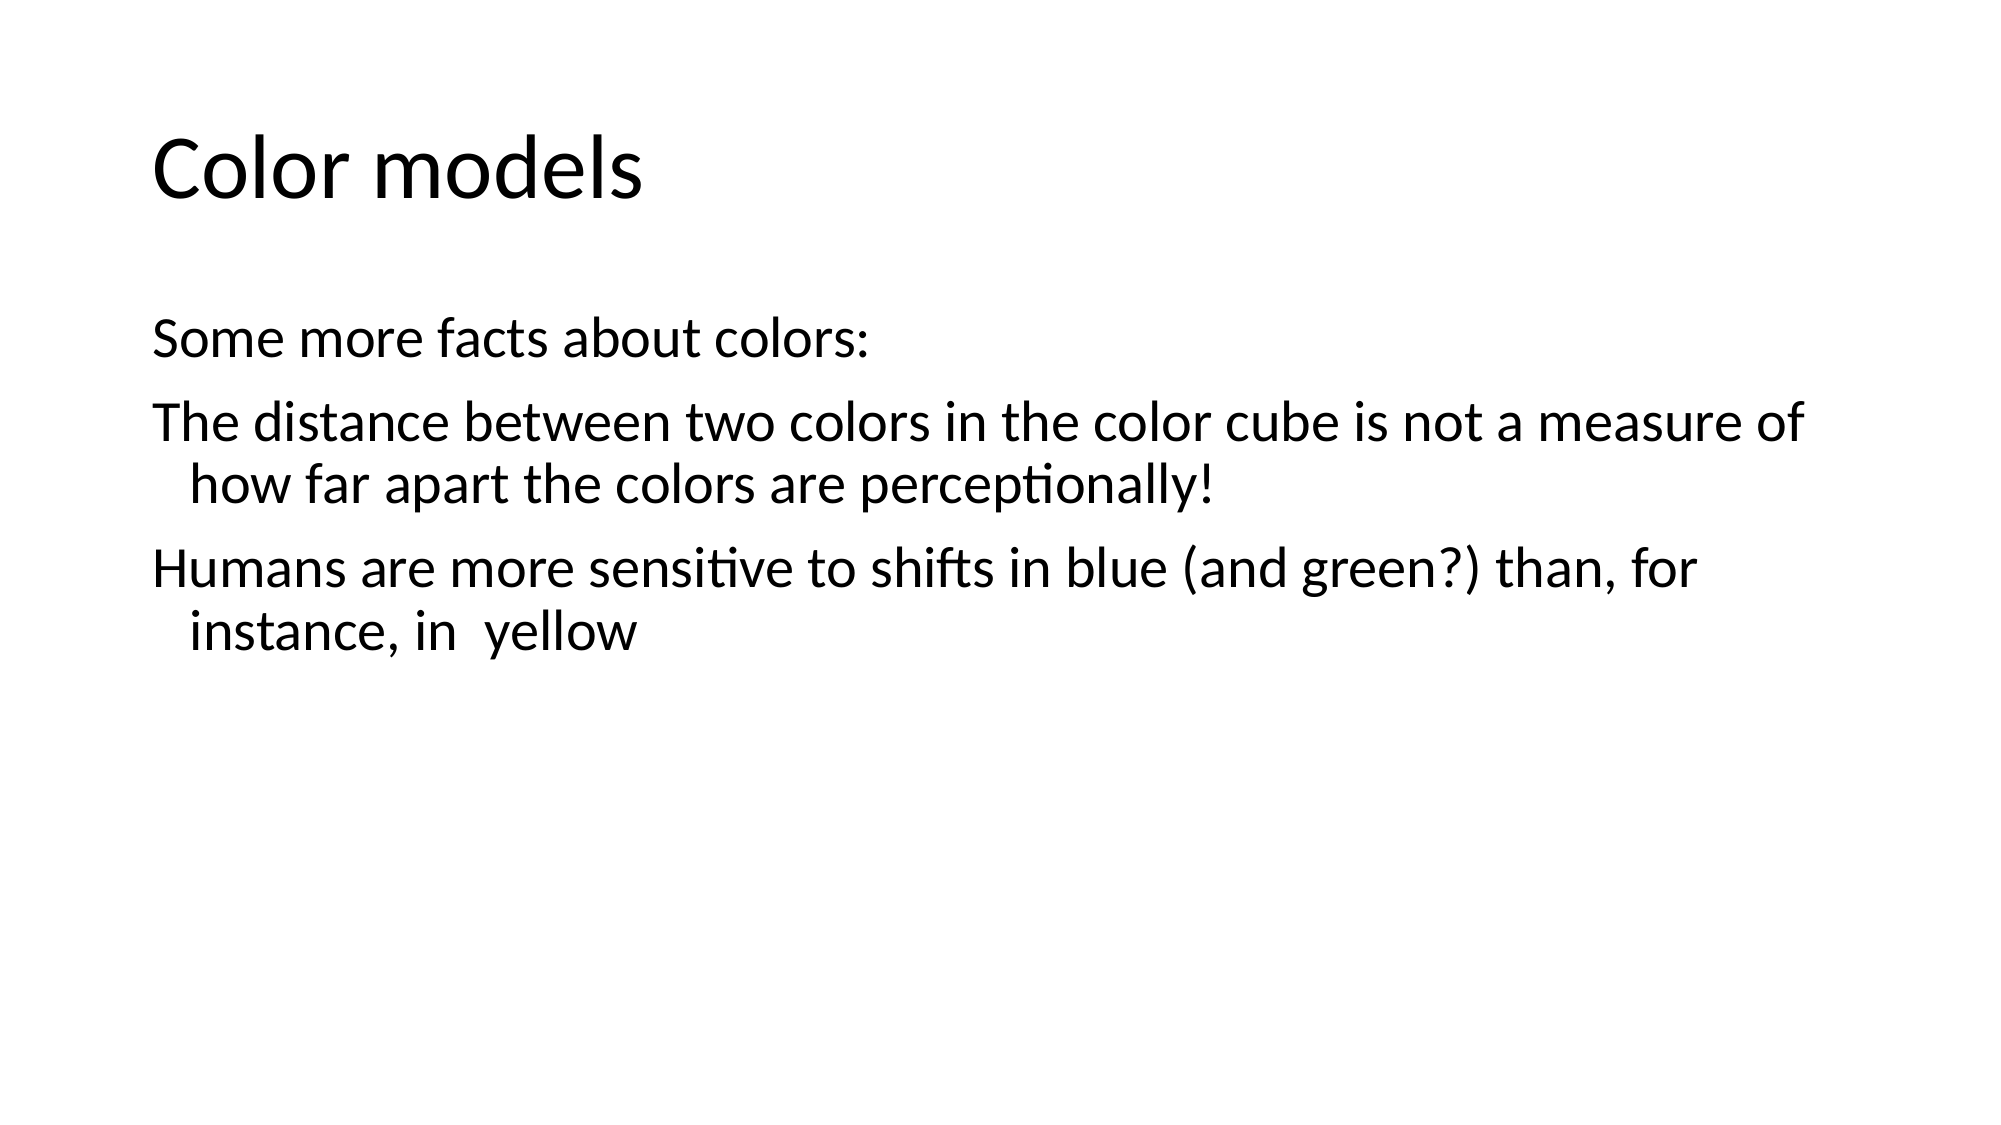

# Color models
Some more facts about colors:
The distance between two colors in the color cube is not a measure of how far apart the colors are perceptionally!
Humans are more sensitive to shifts in blue (and green?) than, for instance, in  yellow